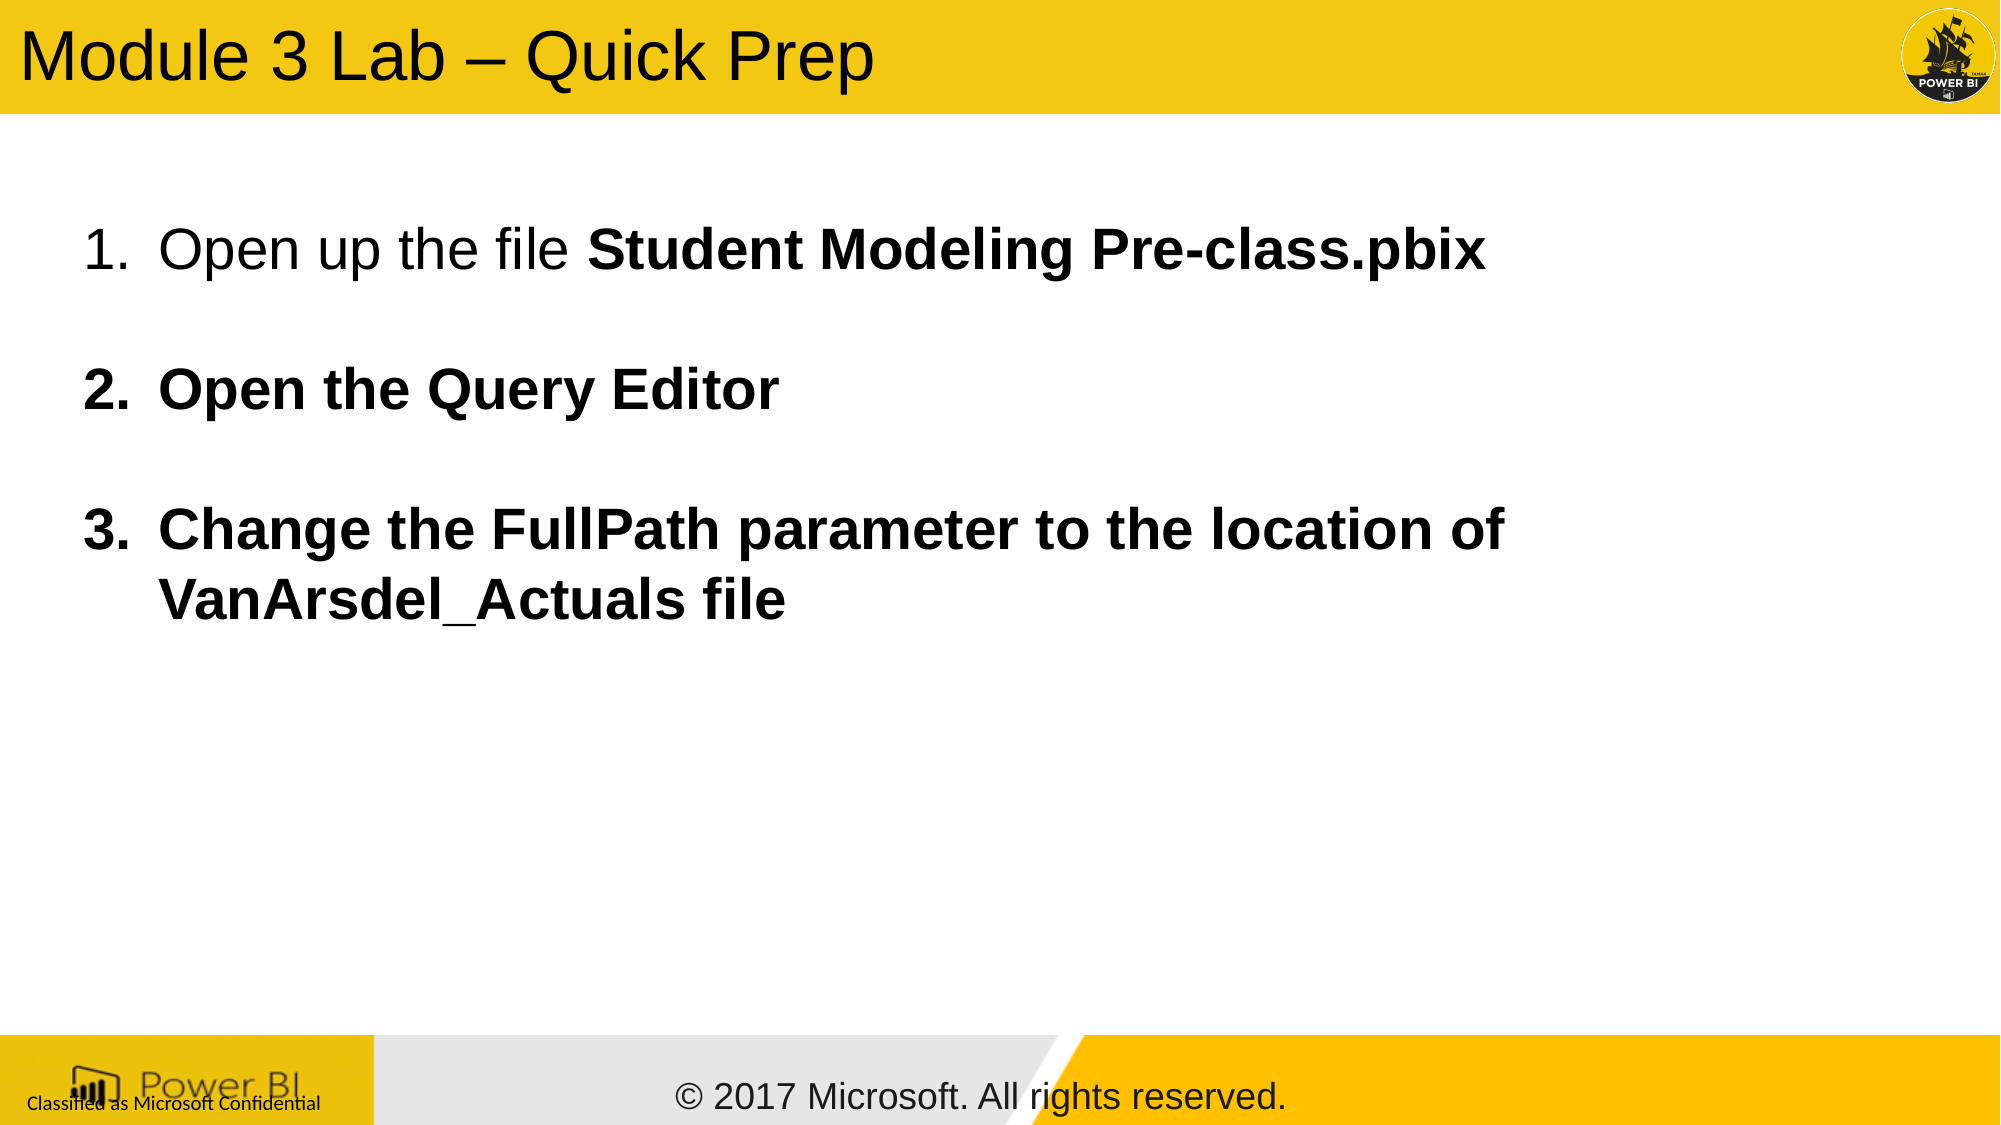

# Module 3 Lab – Quick Prep
Open up the file Student Modeling Pre-class.pbix

Open the Query Editor

Change the FullPath parameter to the location of VanArsdel_Actuals file